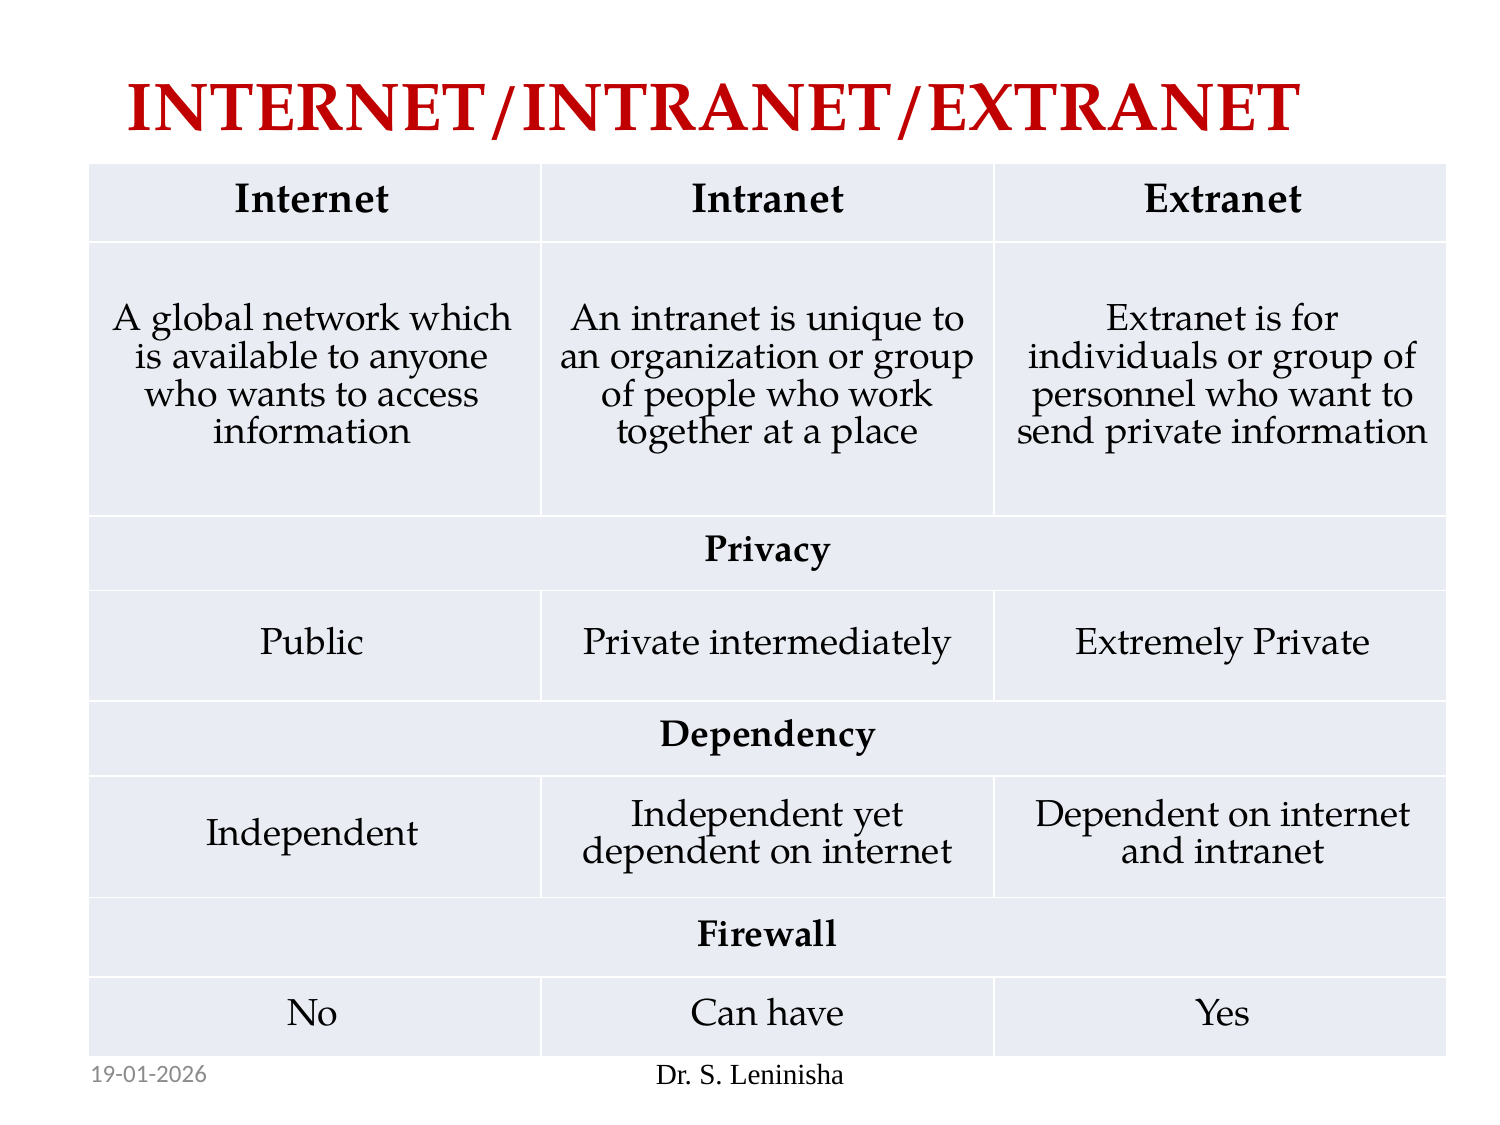

# INTERNET/INTRANET/EXTRANET
| Internet | Intranet | Extranet |
| --- | --- | --- |
| A global network which is available to anyone who wants to access information | An intranet is unique to an organization or group of people who work together at a place | Extranet is for individuals or group of personnel who want to send private information |
| Privacy |  |  |
| Public | Private intermediately | Extremely Private |
| Dependency |  |  |
| Independent | Independent yet dependent on internet | Dependent on internet and intranet |
| Firewall |  |  |
| No | Can have | Yes |
19-01-2026
Dr. S. Leninisha